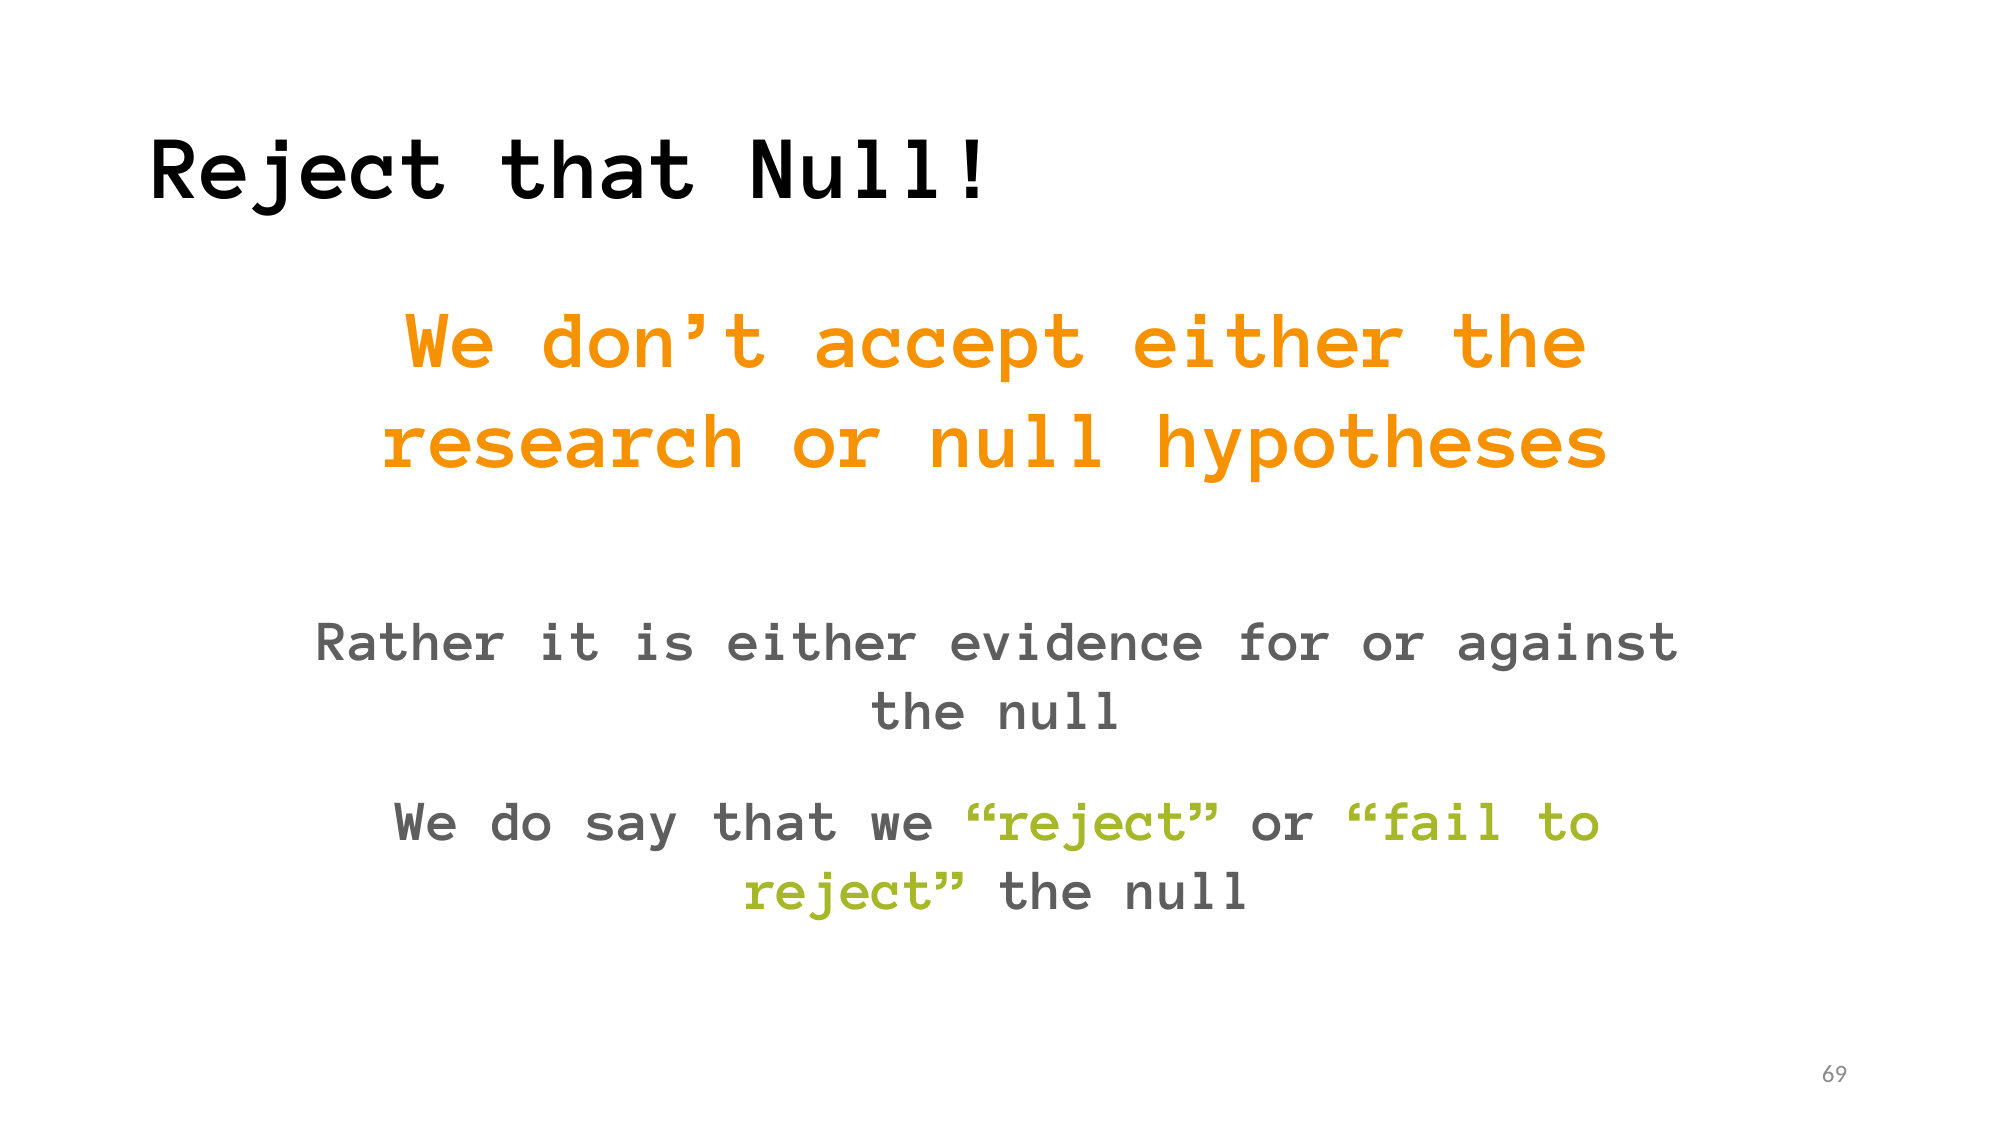

# Reject that Null!
We don’t accept either the research or null hypotheses
Rather it is either evidence for or against the null

We do say that we “reject” or “fail to reject” the null
69